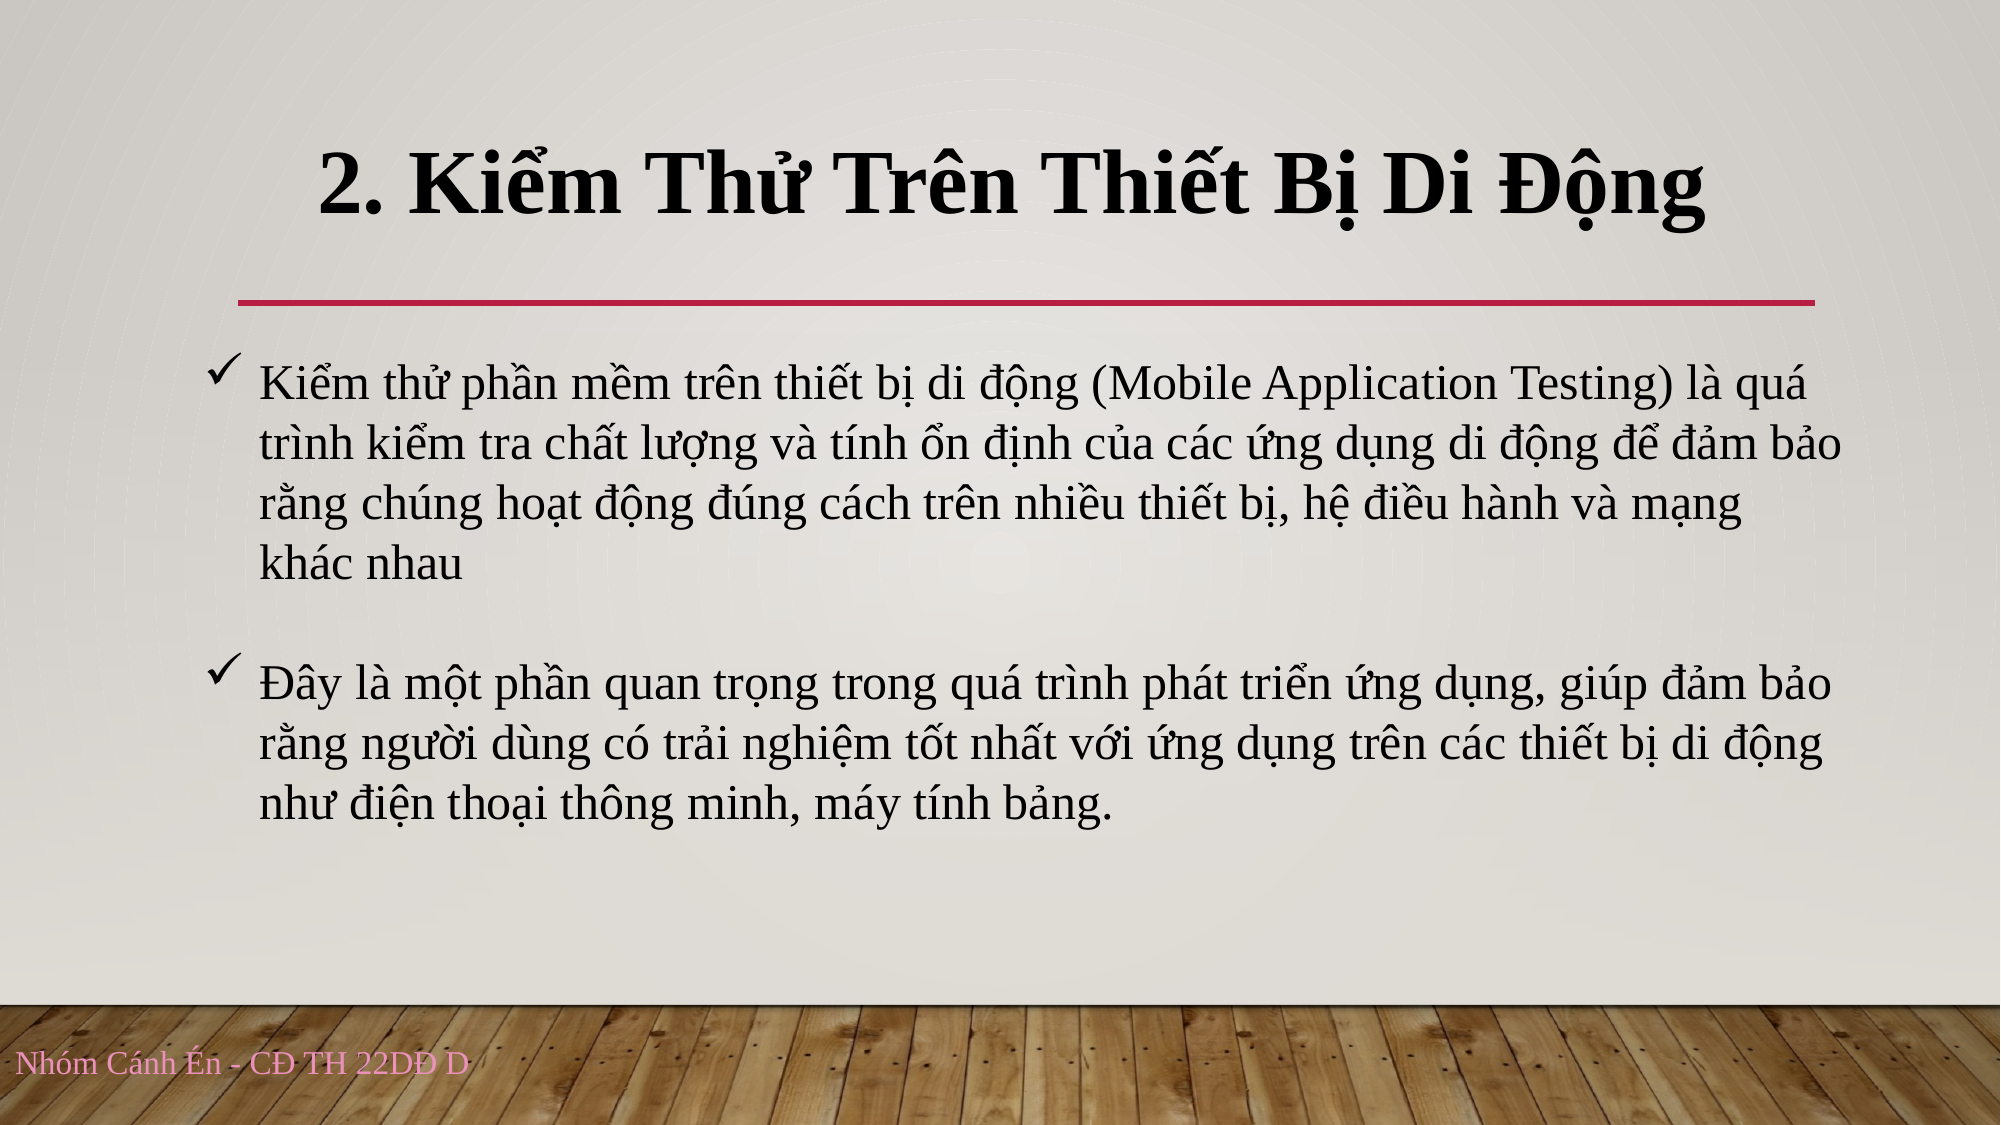

2. Kiểm Thử Trên Thiết Bị Di Động
Kiểm thử phần mềm trên thiết bị di động (Mobile Application Testing) là quá trình kiểm tra chất lượng và tính ổn định của các ứng dụng di động để đảm bảo rằng chúng hoạt động đúng cách trên nhiều thiết bị, hệ điều hành và mạng khác nhau

Đây là một phần quan trọng trong quá trình phát triển ứng dụng, giúp đảm bảo rằng người dùng có trải nghiệm tốt nhất với ứng dụng trên các thiết bị di động như điện thoại thông minh, máy tính bảng.

Nhóm Cánh Én - CĐ TH 22DĐ D